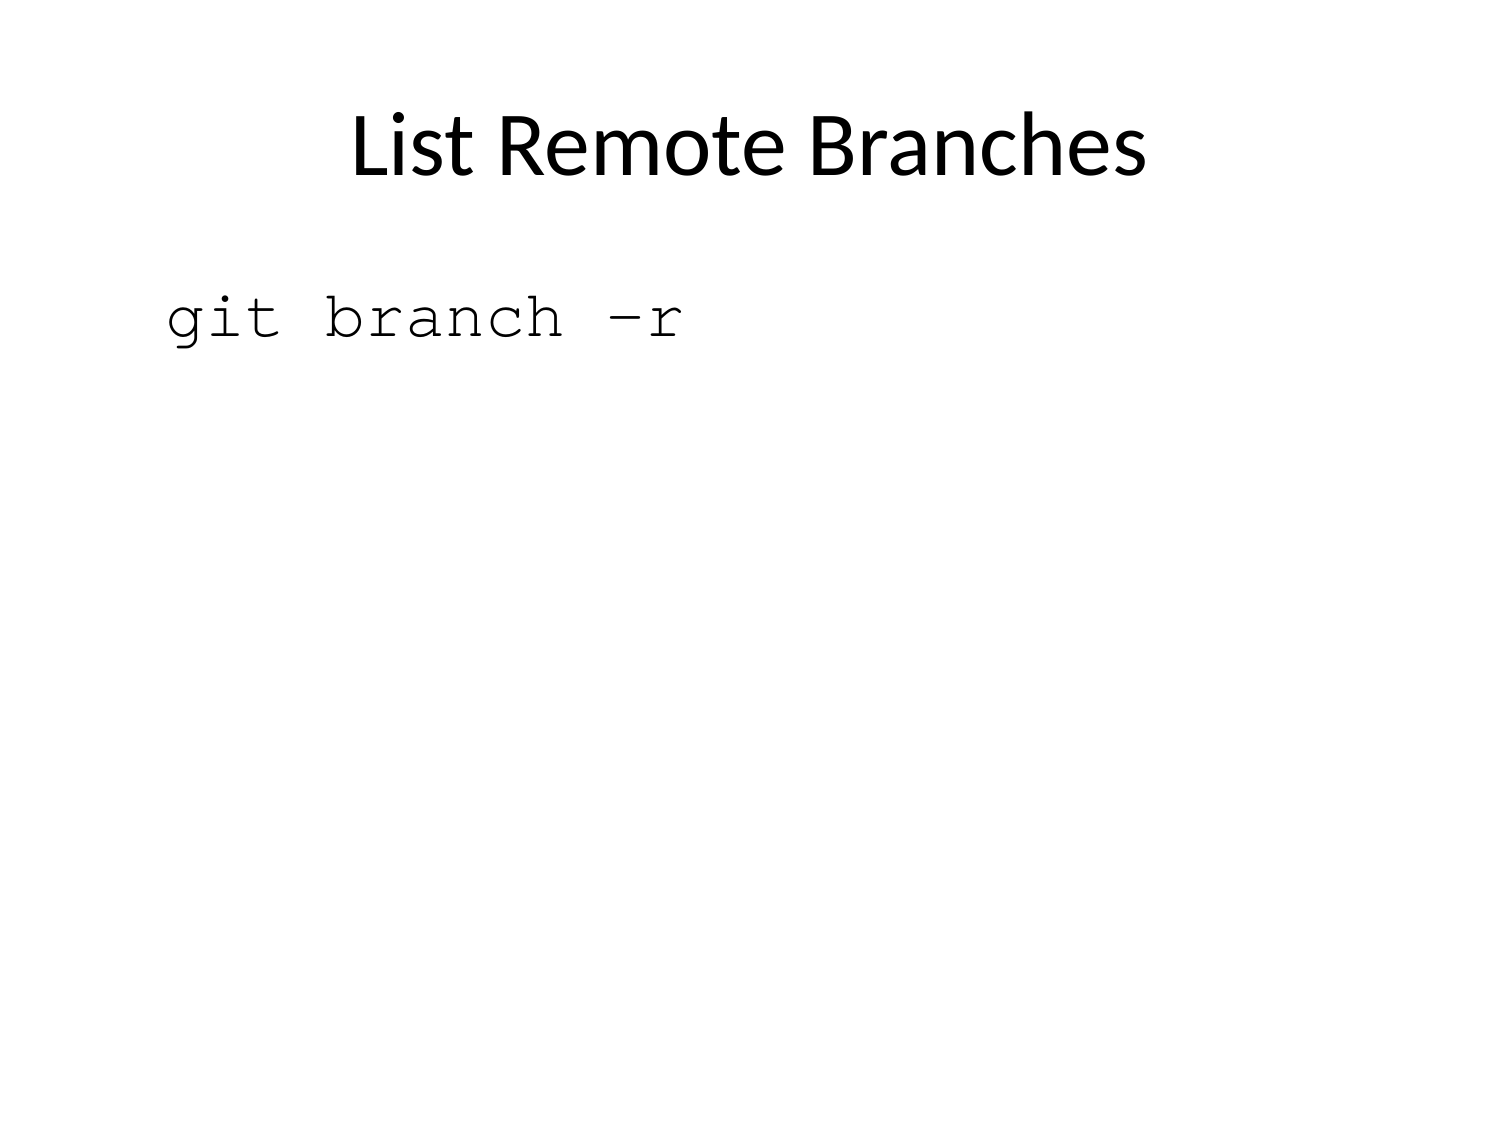

# List Remote Branches
git branch -r